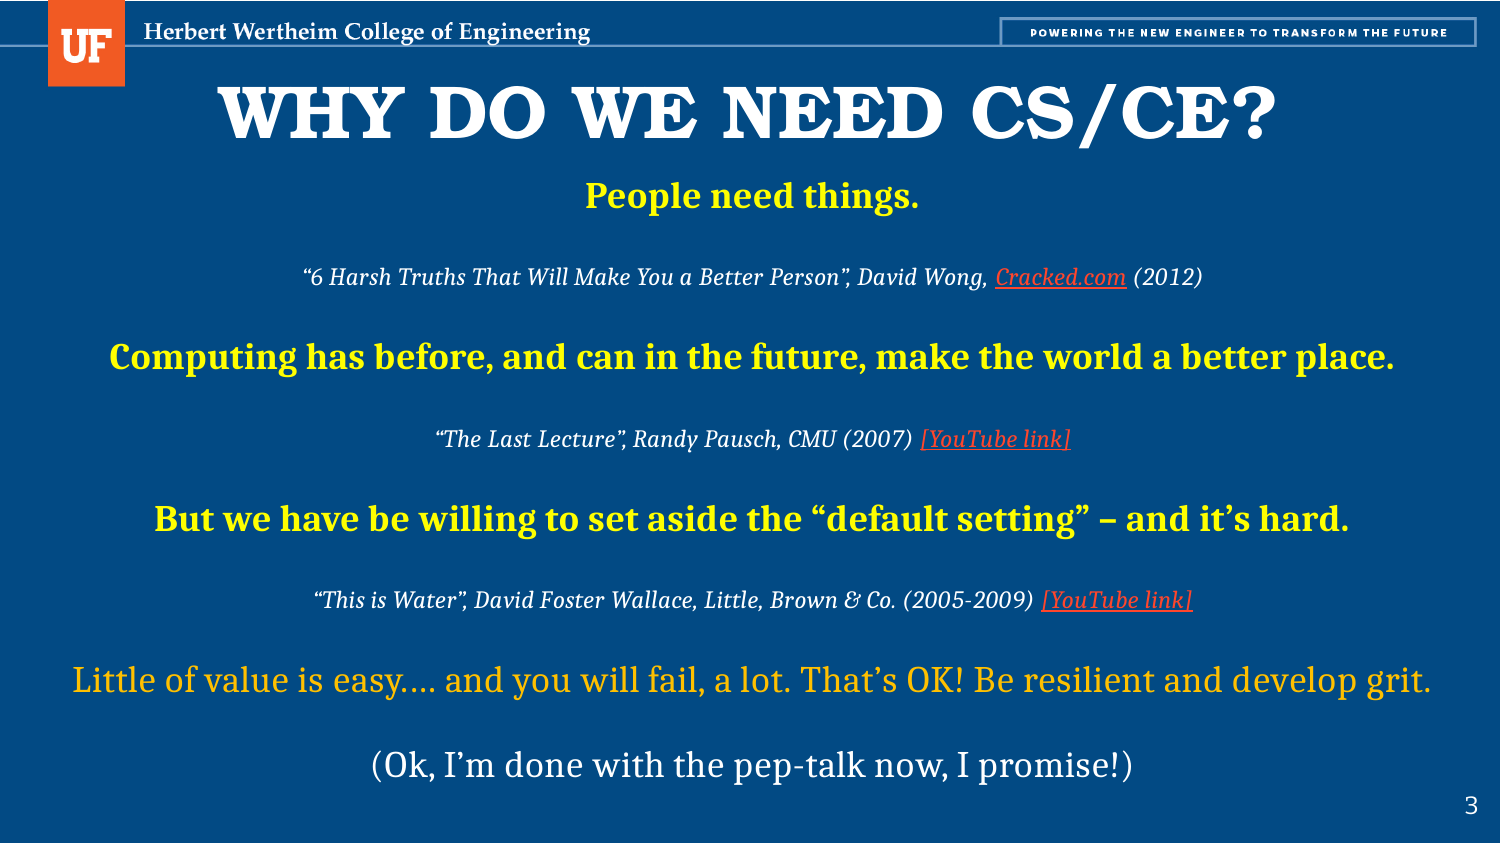

# Why do we need CS/CE?
People need things.
“6 Harsh Truths That Will Make You a Better Person”, David Wong, Cracked.com (2012)
Computing has before, and can in the future, make the world a better place.
“The Last Lecture”, Randy Pausch, CMU (2007) [YouTube link]
But we have be willing to set aside the “default setting” – and it’s hard.
“This is Water”, David Foster Wallace, Little, Brown & Co. (2005-2009) [YouTube link]
Little of value is easy.… and you will fail, a lot. That’s OK! Be resilient and develop grit.
(Ok, I’m done with the pep-talk now, I promise!)

3